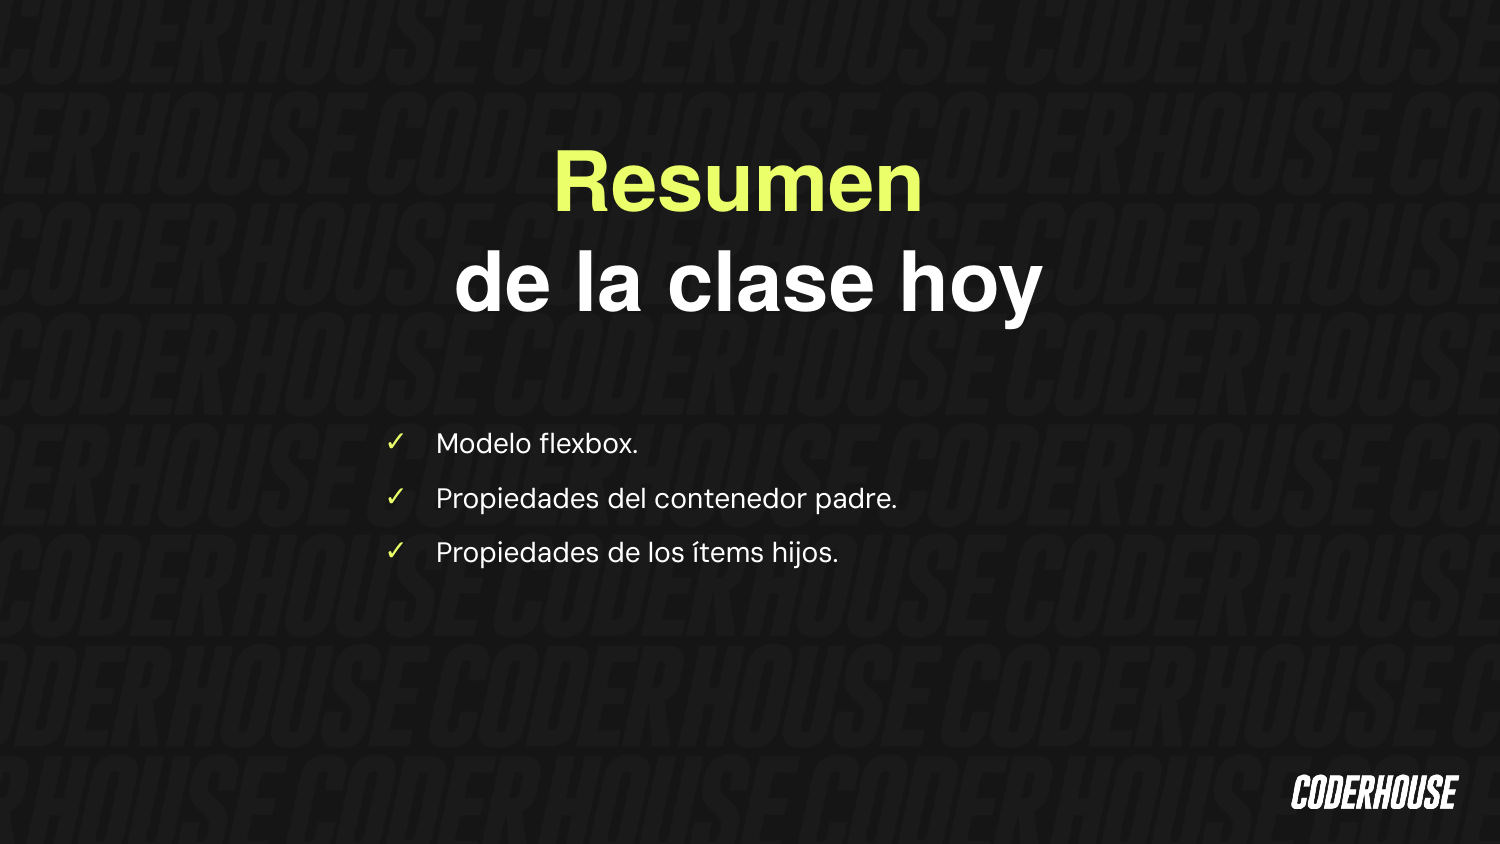

Resumen
de la clase hoy
Modelo flexbox.
Propiedades del contenedor padre.
Propiedades de los ítems hijos.